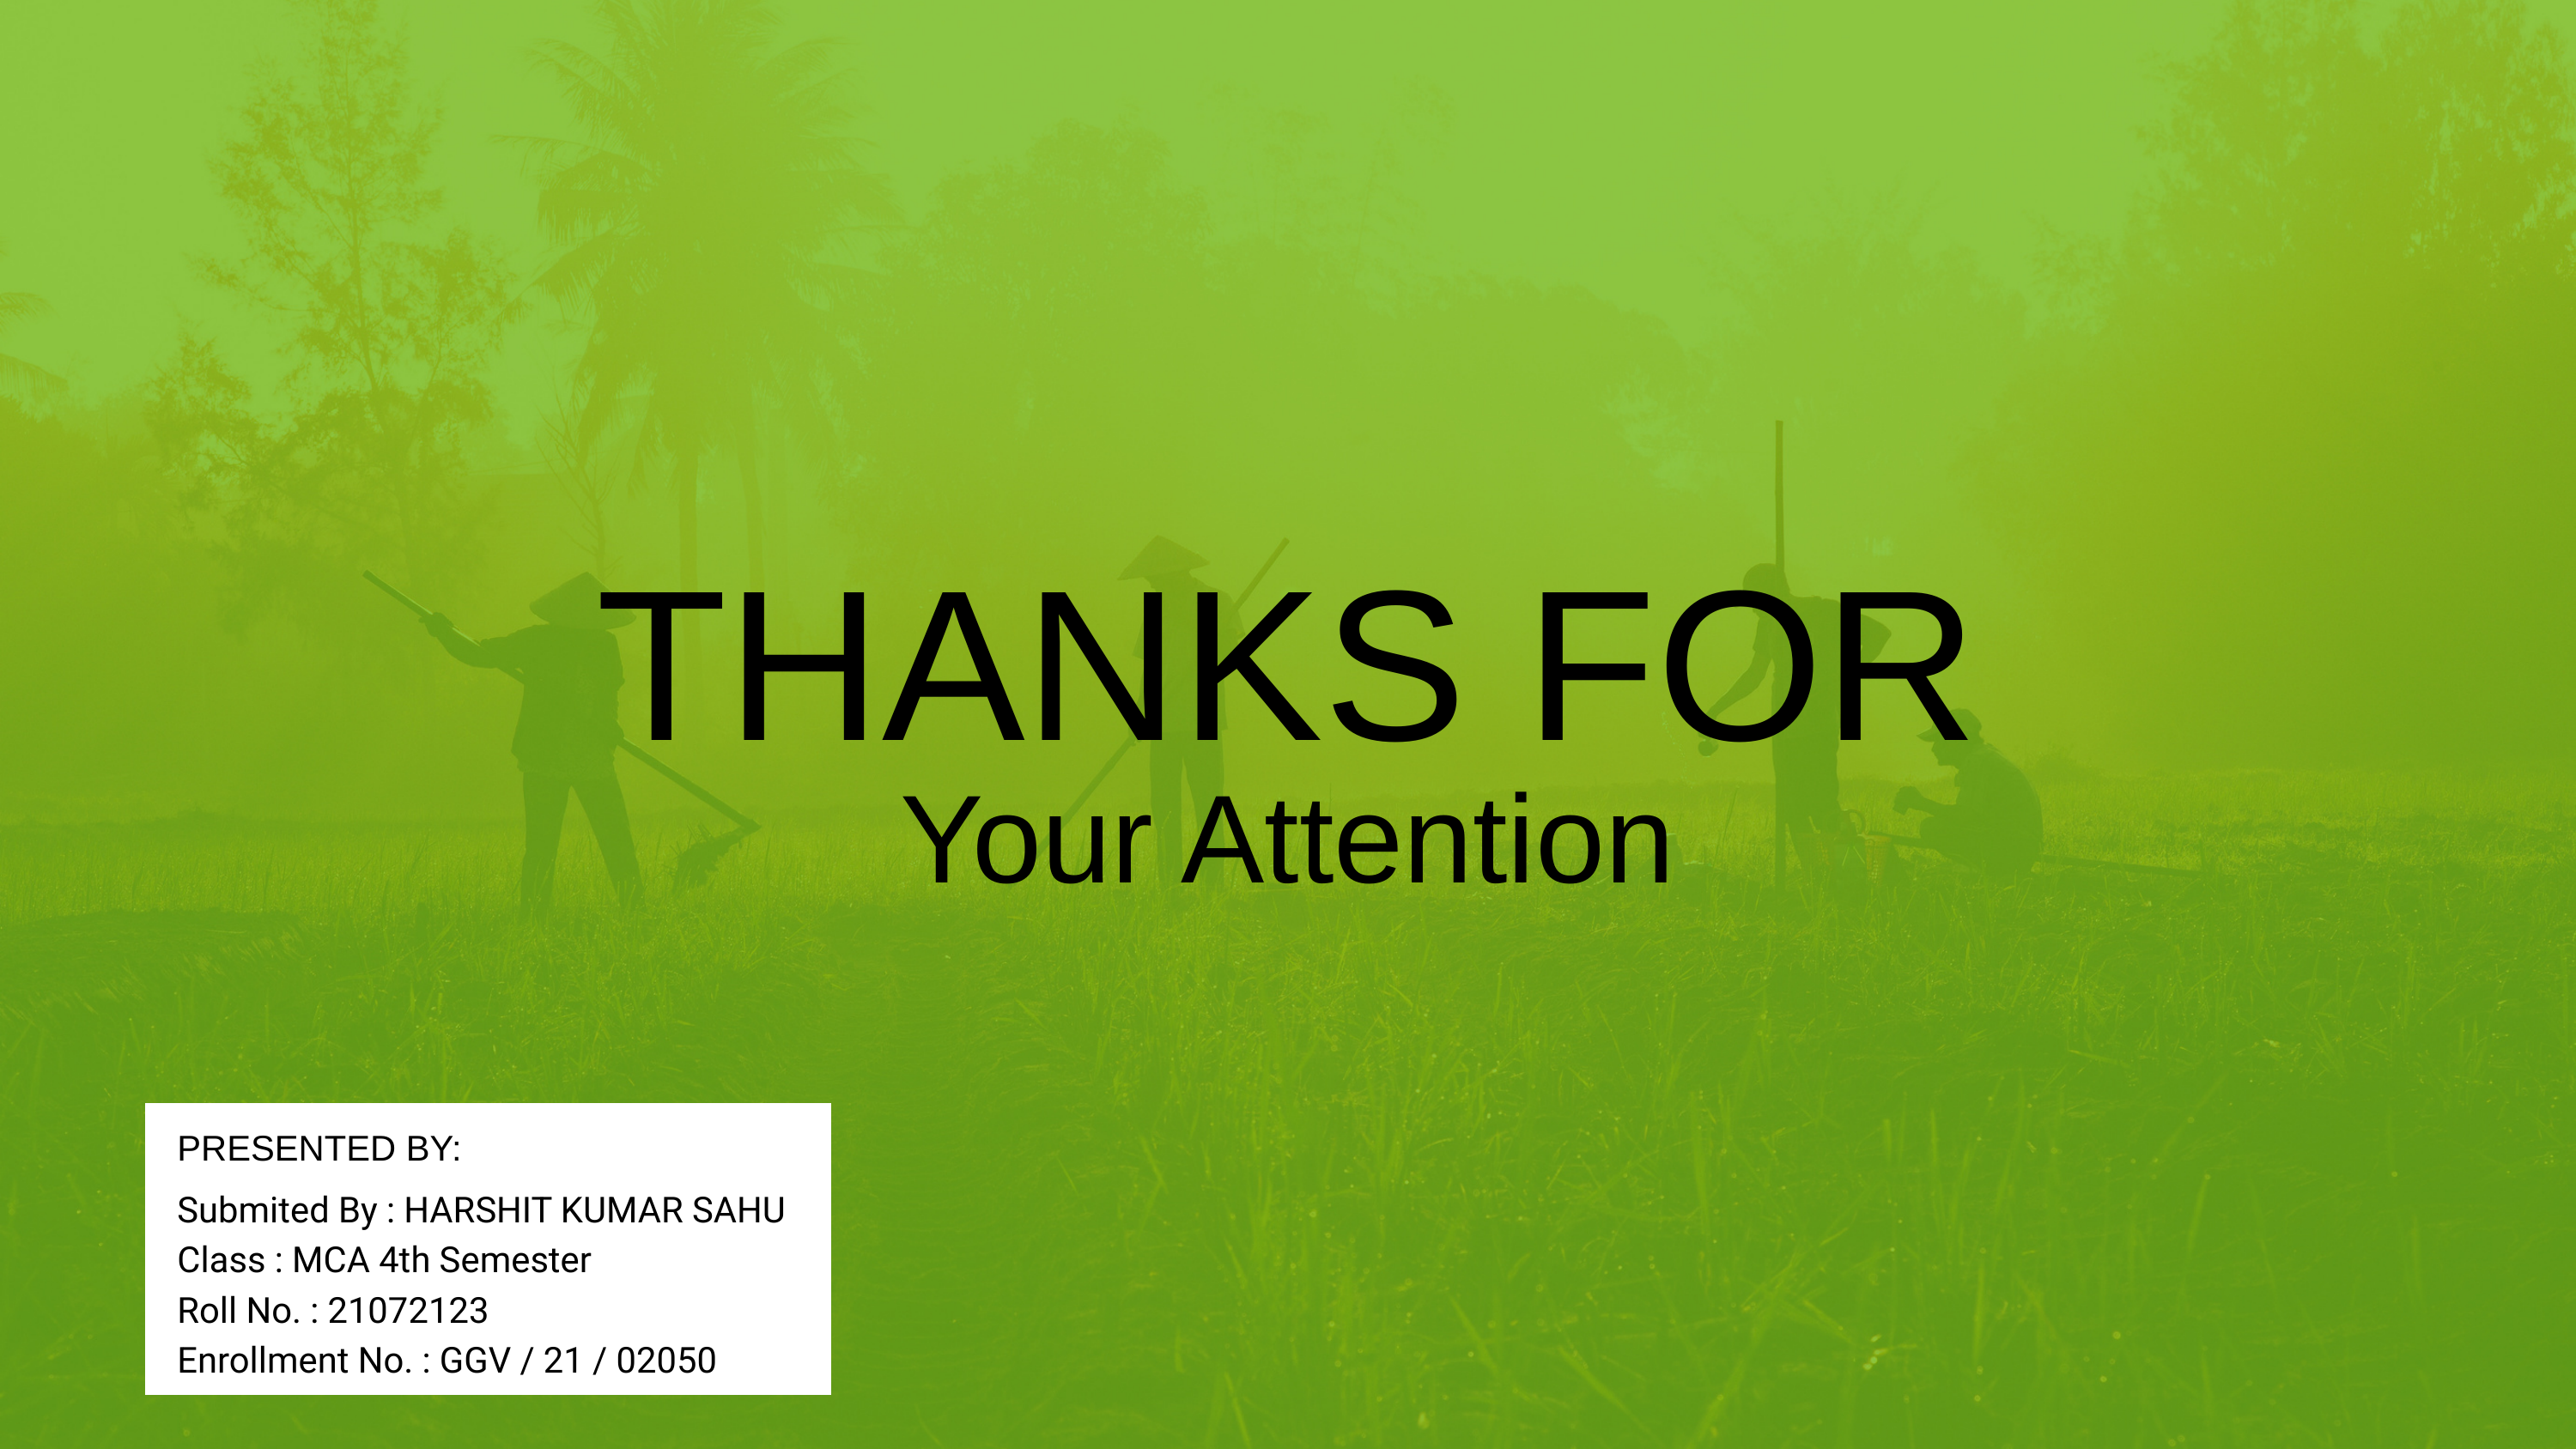

THANKS FOR
Your Attention

PRESENTED BY:
Submited By : HARSHIT KUMAR SAHU
Class : MCA 4th Semester
Roll No. : 21072123
Enrollment No. : GGV / 21 / 02050